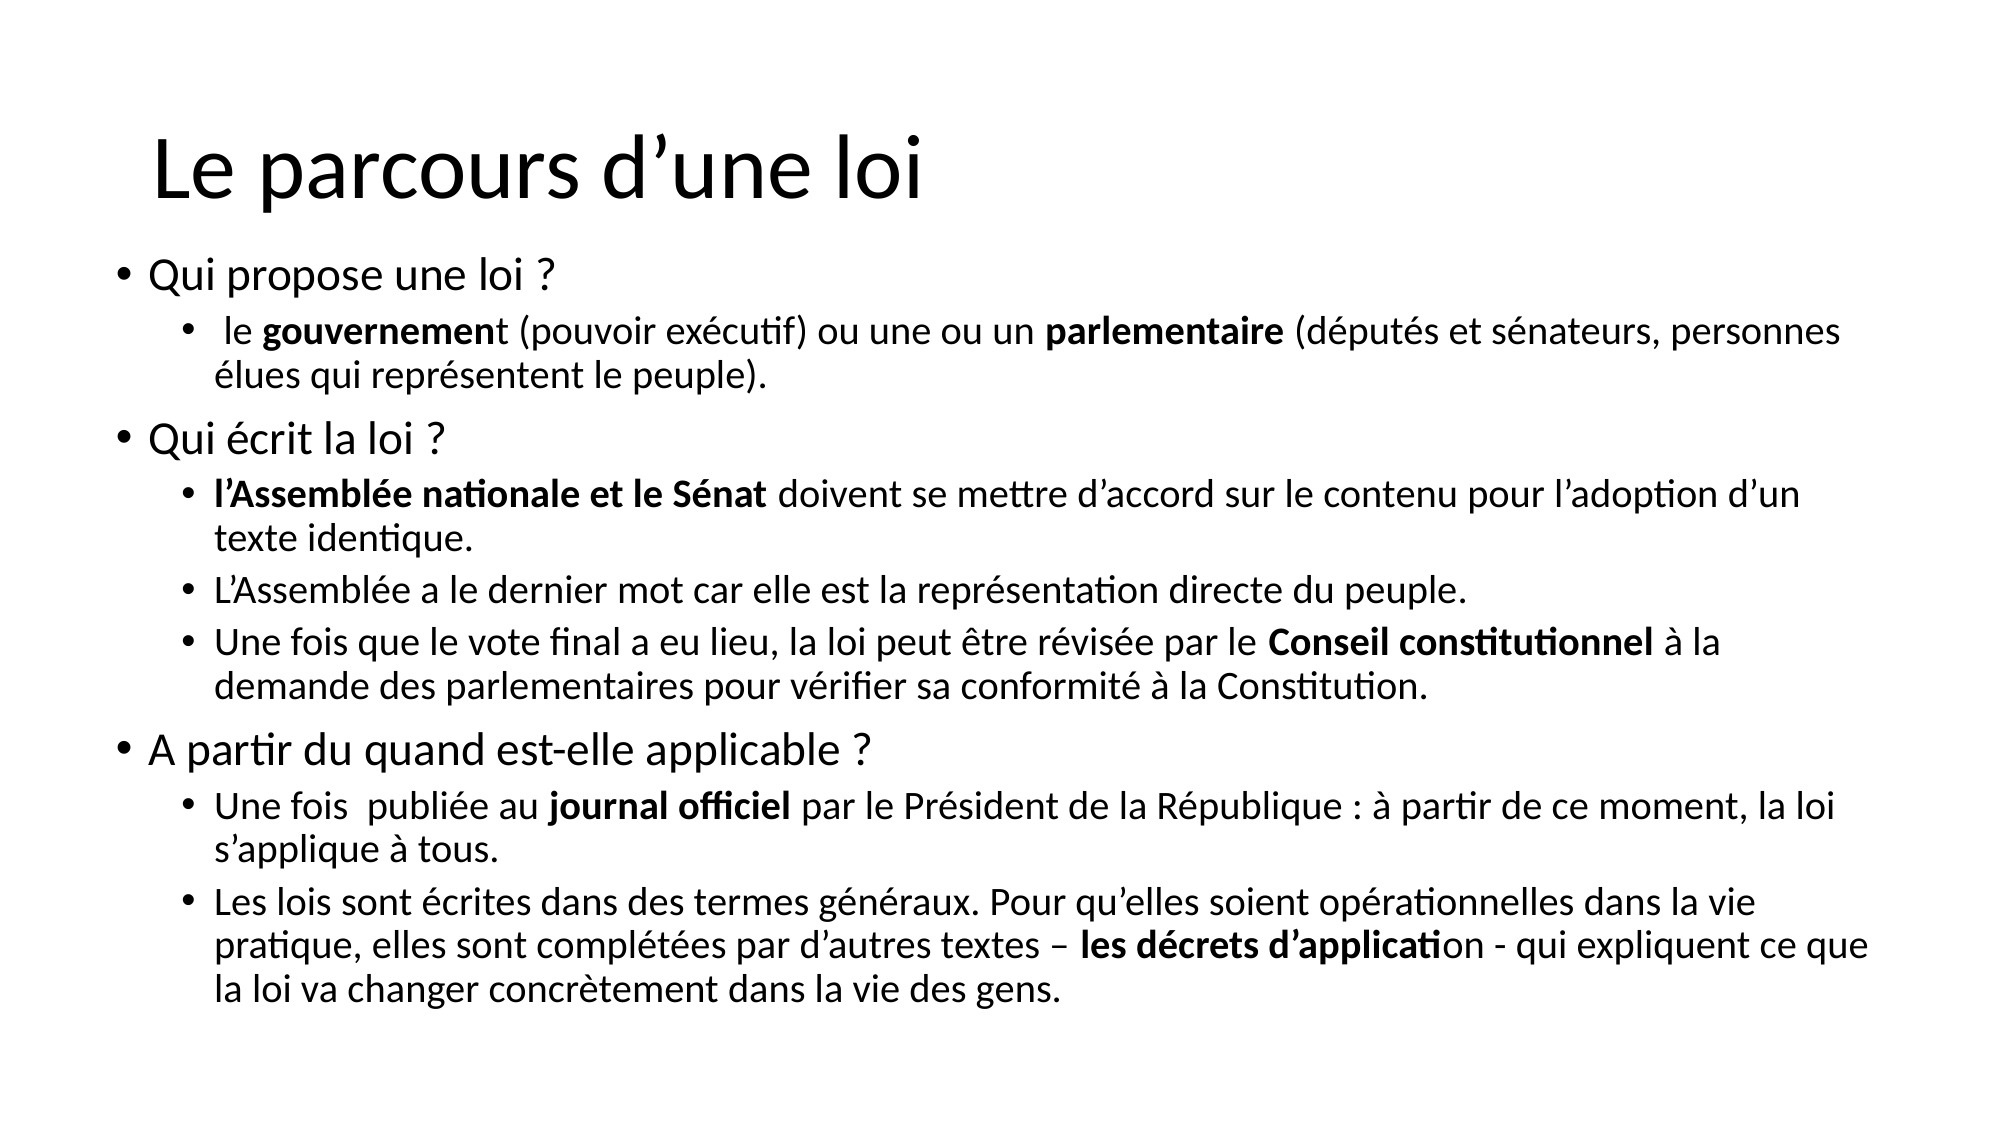

# Le parcours d’une loi
Qui propose une loi ?
 le gouvernement (pouvoir exécutif) ou une ou un parlementaire (députés et sénateurs, personnes élues qui représentent le peuple).
Qui écrit la loi ?
l’Assemblée nationale et le Sénat doivent se mettre d’accord sur le contenu pour l’adoption d’un texte identique.
L’Assemblée a le dernier mot car elle est la représentation directe du peuple.
Une fois que le vote final a eu lieu, la loi peut être révisée par le Conseil constitutionnel à la demande des parlementaires pour vérifier sa conformité à la Constitution.
A partir du quand est-elle applicable ?
Une fois  publiée au journal officiel par le Président de la République : à partir de ce moment, la loi s’applique à tous.
Les lois sont écrites dans des termes généraux. Pour qu’elles soient opérationnelles dans la vie pratique, elles sont complétées par d’autres textes – les décrets d’application - qui expliquent ce que la loi va changer concrètement dans la vie des gens.